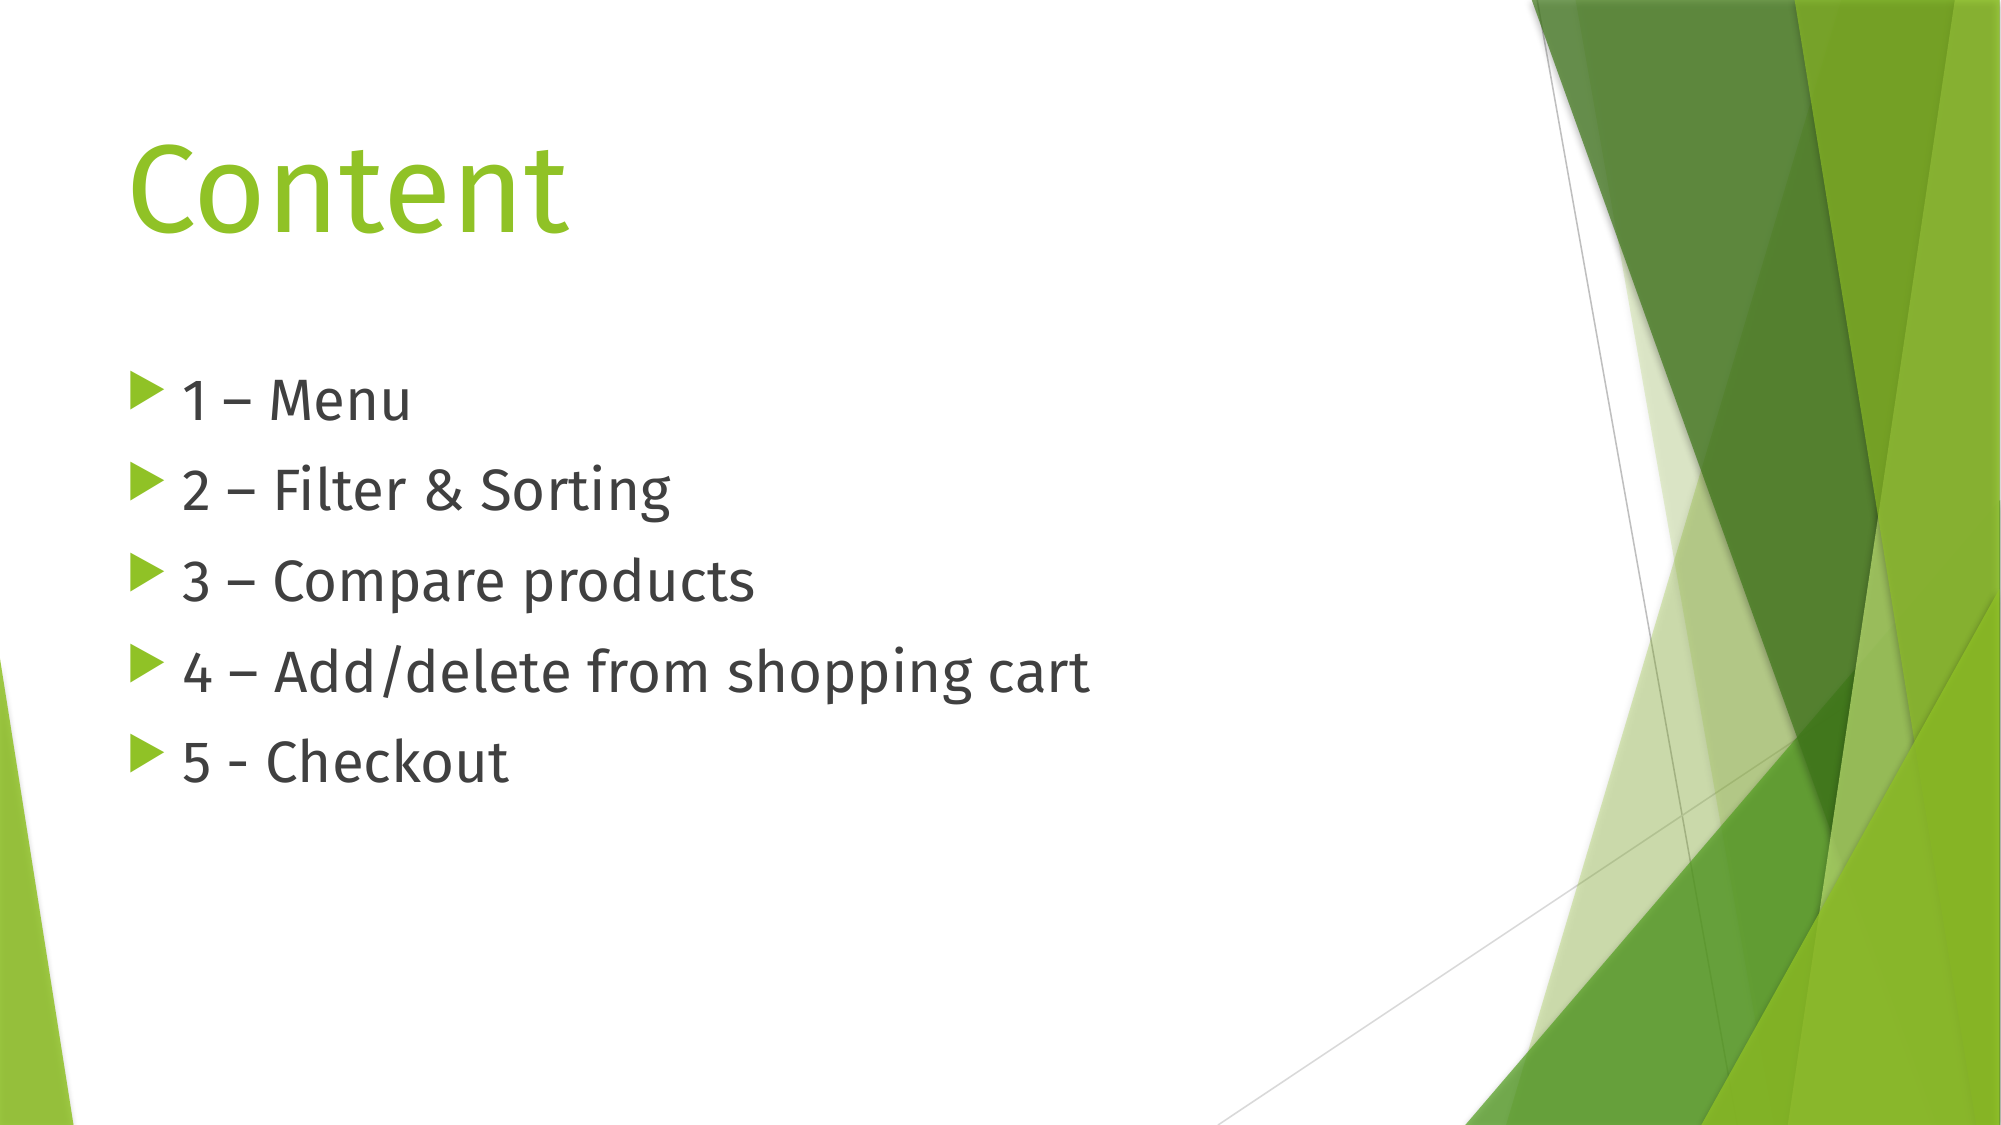

# Content
1 – Menu
2 – Filter & Sorting
3 – Compare products
4 – Add/delete from shopping cart
5 - Checkout